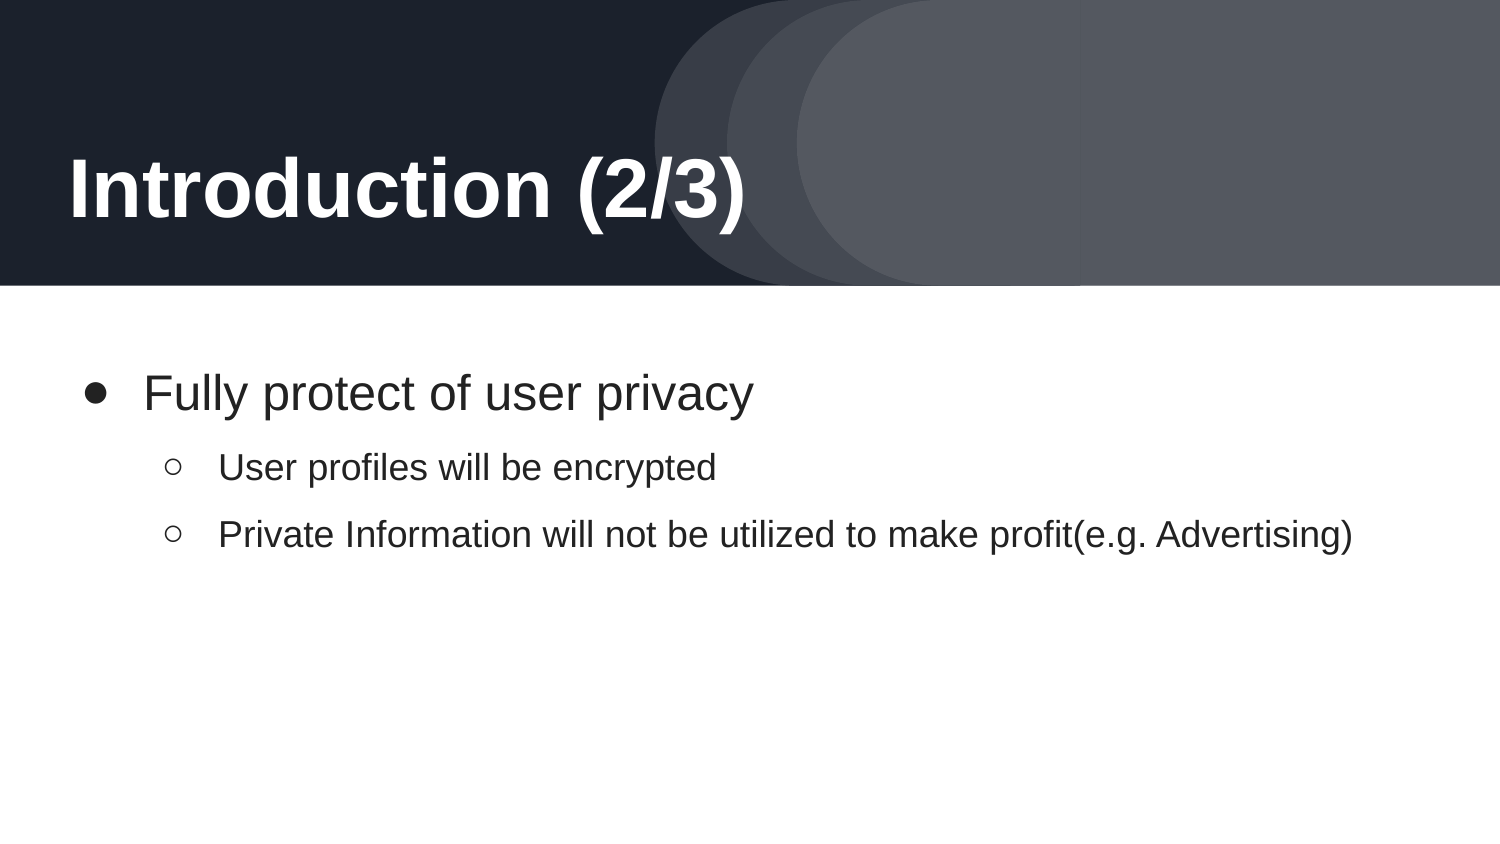

# Introduction (2/3)
Fully protect of user privacy
User profiles will be encrypted
Private Information will not be utilized to make profit(e.g. Advertising)